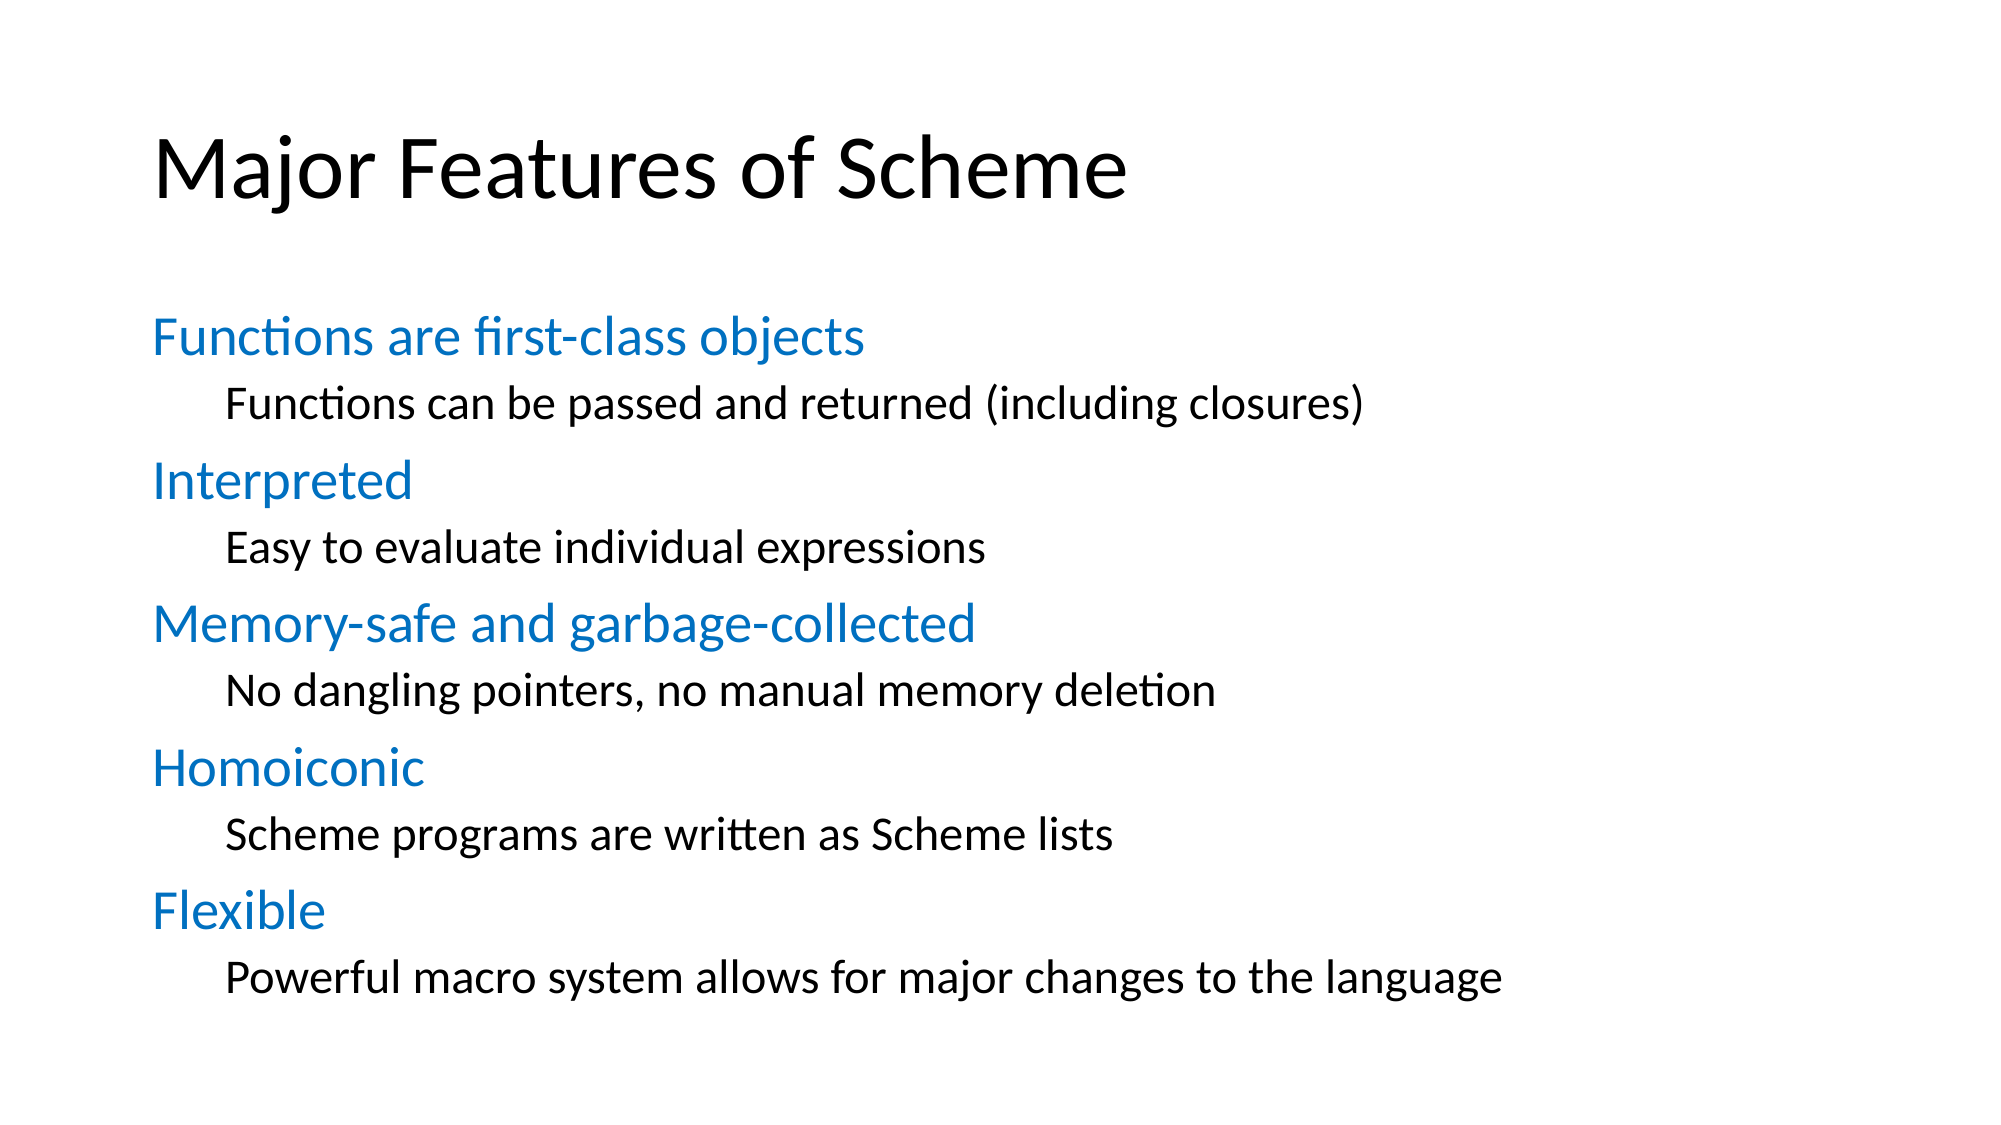

# Major Features of Scheme
Functions are first-class objects
Functions can be passed and returned (including closures)
Interpreted
Easy to evaluate individual expressions
Memory-safe and garbage-collected
No dangling pointers, no manual memory deletion
Homoiconic
Scheme programs are written as Scheme lists
Flexible
Powerful macro system allows for major changes to the language